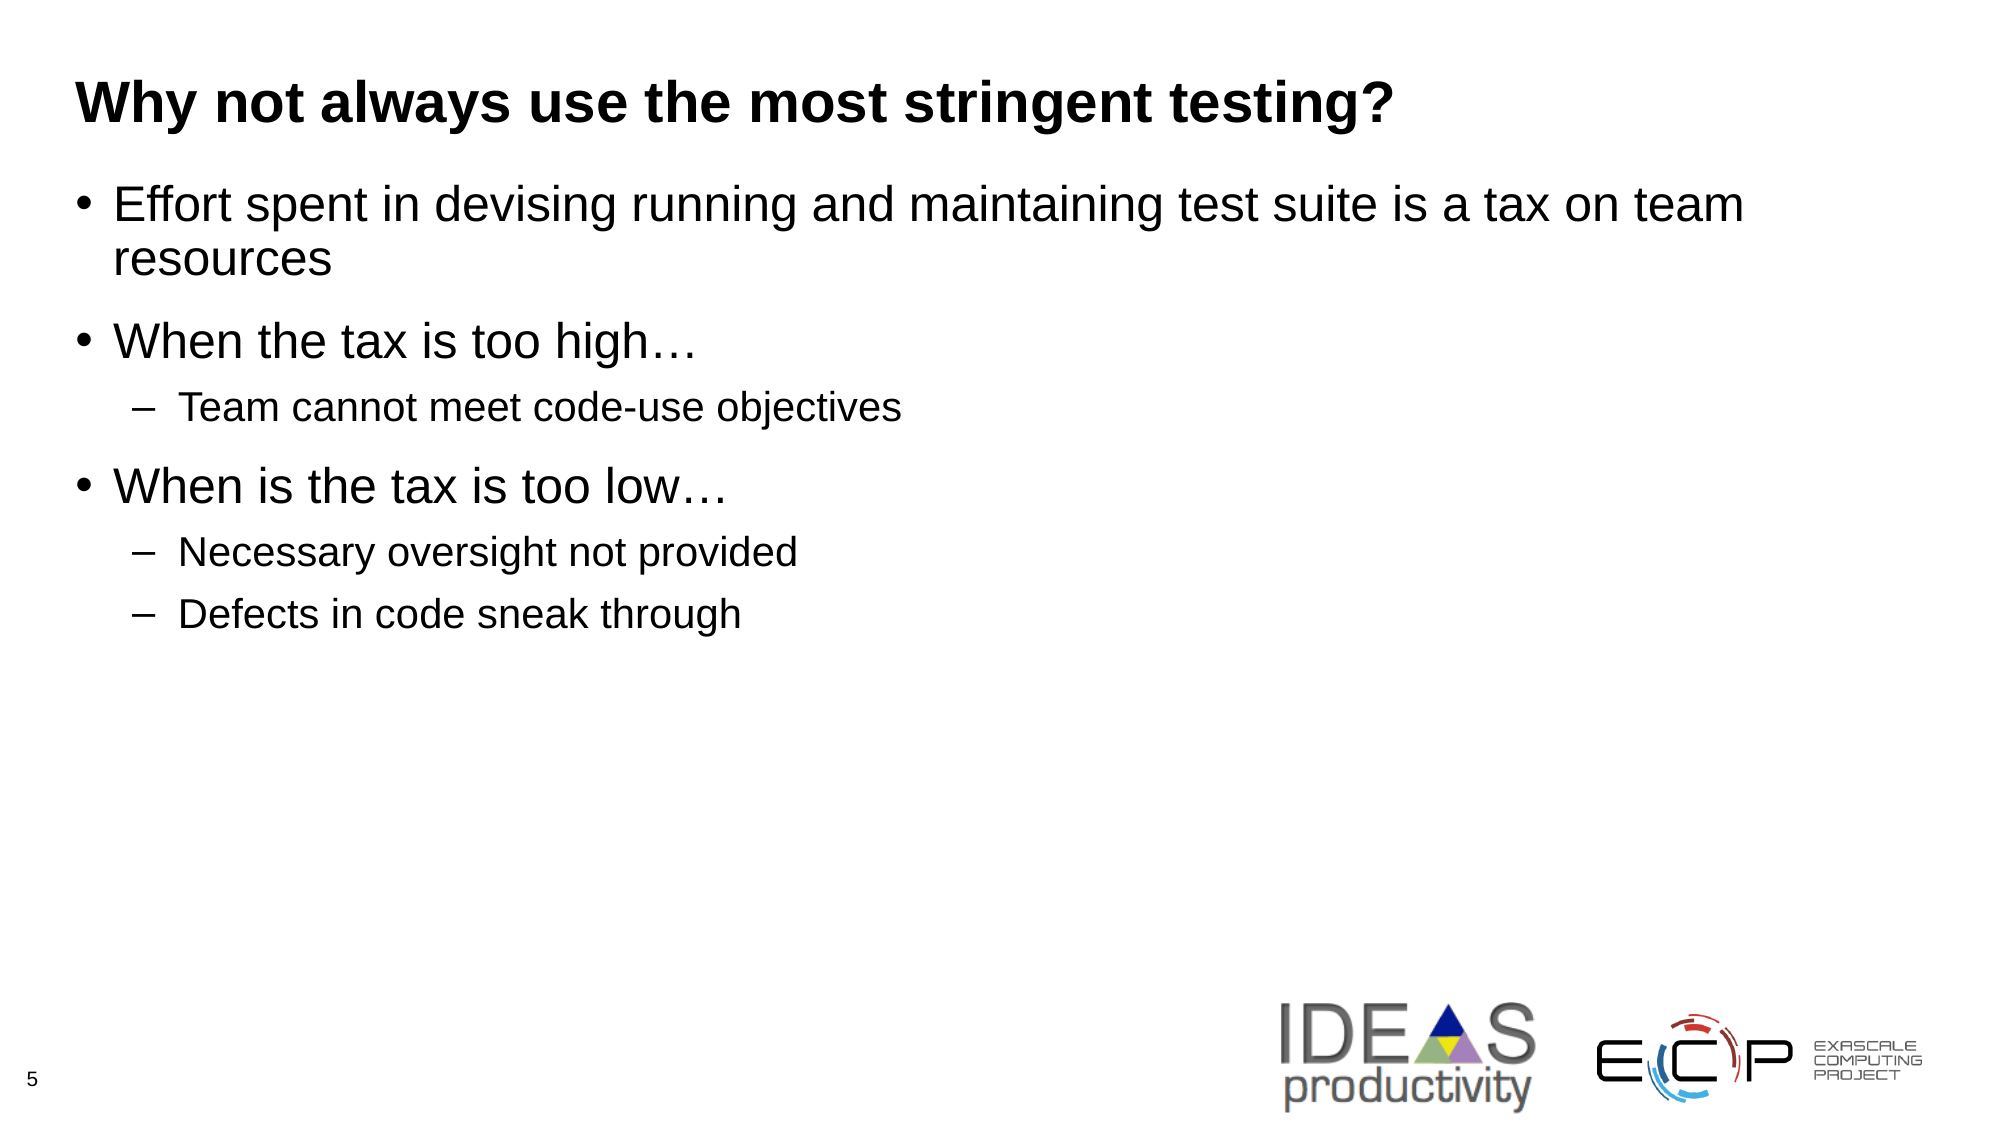

# Why not always use the most stringent testing?
Effort spent in devising running and maintaining test suite is a tax on team resources
When the tax is too high…
Team cannot meet code-use objectives
When is the tax is too low…
Necessary oversight not provided
Defects in code sneak through